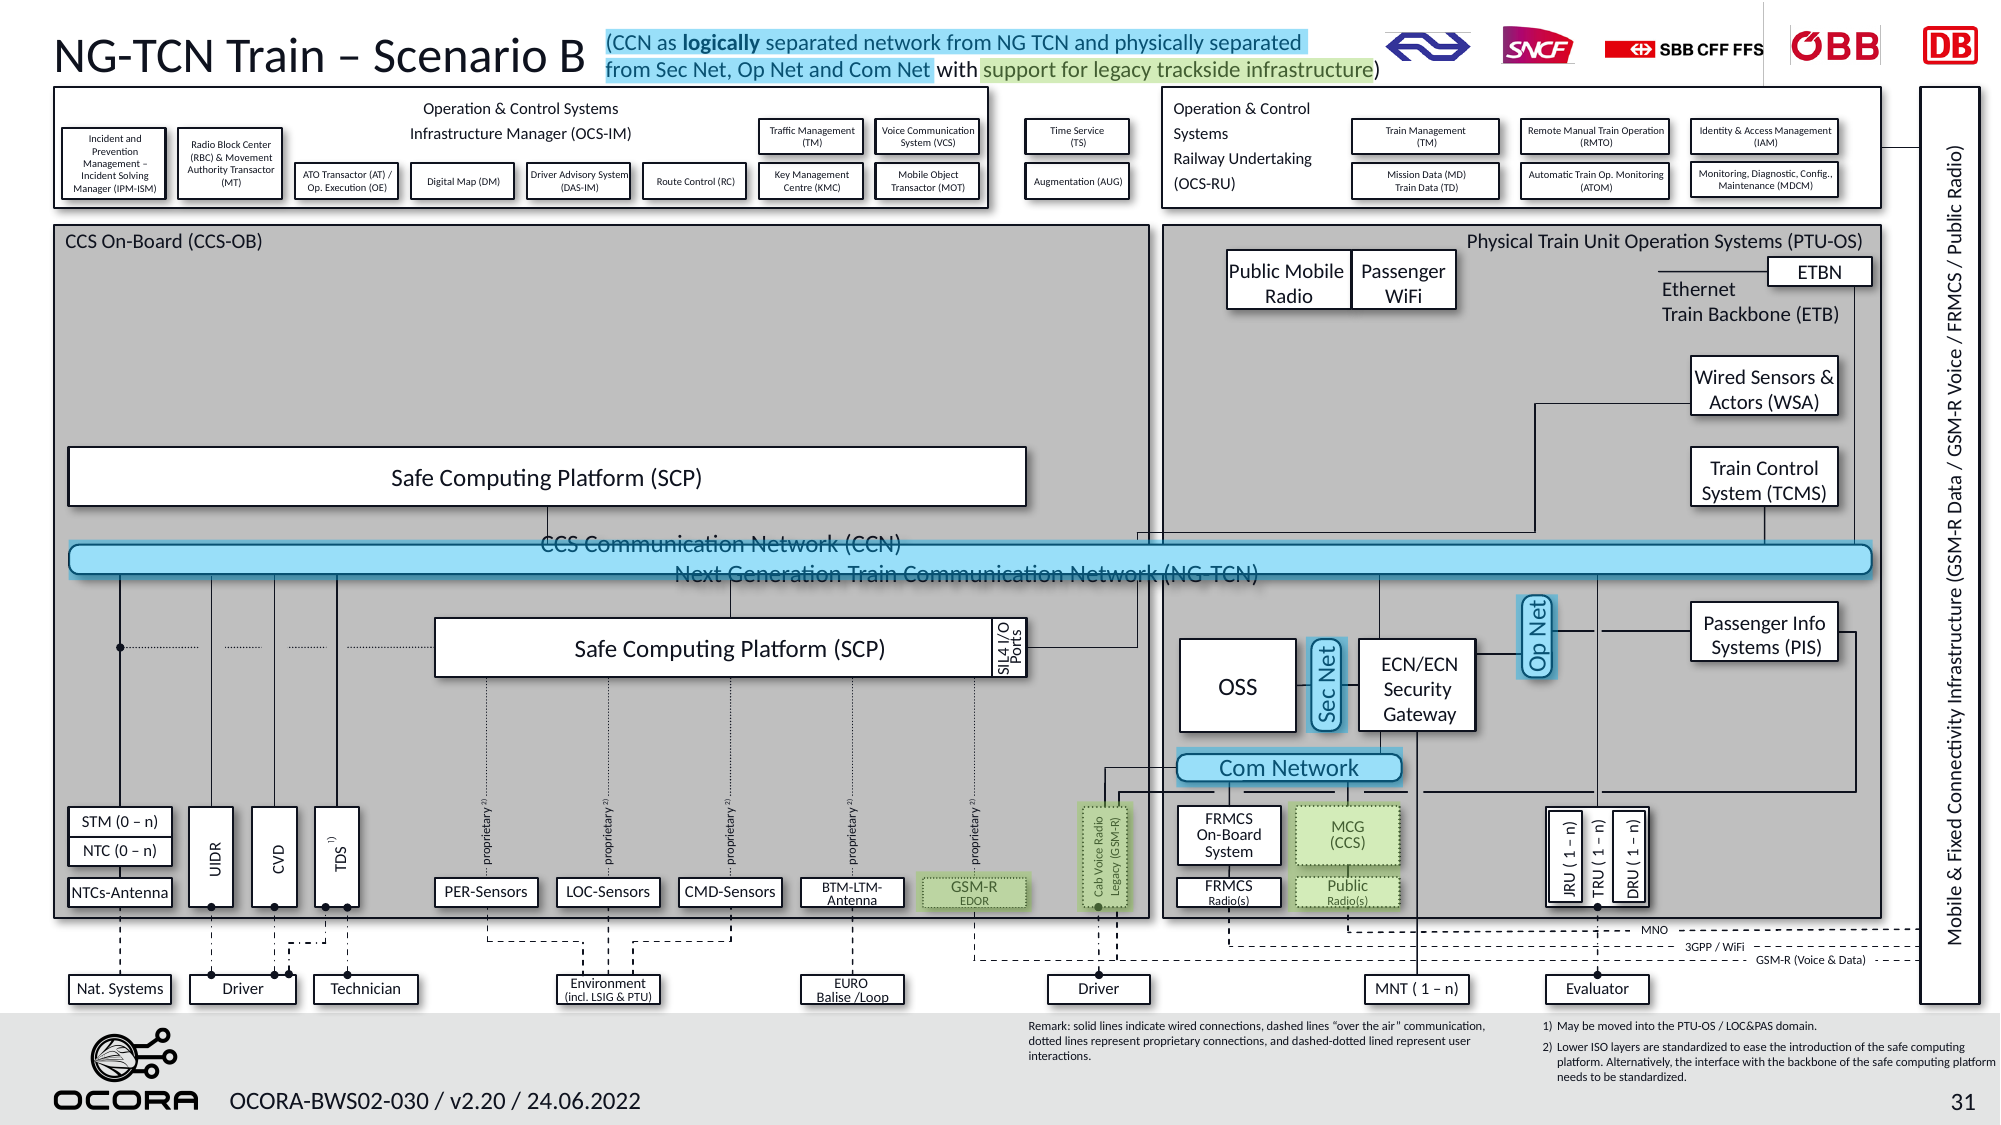

# NG-TCN Train – Scenario B
(CCN as logically separated network from NG TCN and physically separated
from Sec Net, Op Net and Com Net with support for legacy trackside infrastructure)

OCORA-BWS02-030 / v2.20 / 24.06.2022